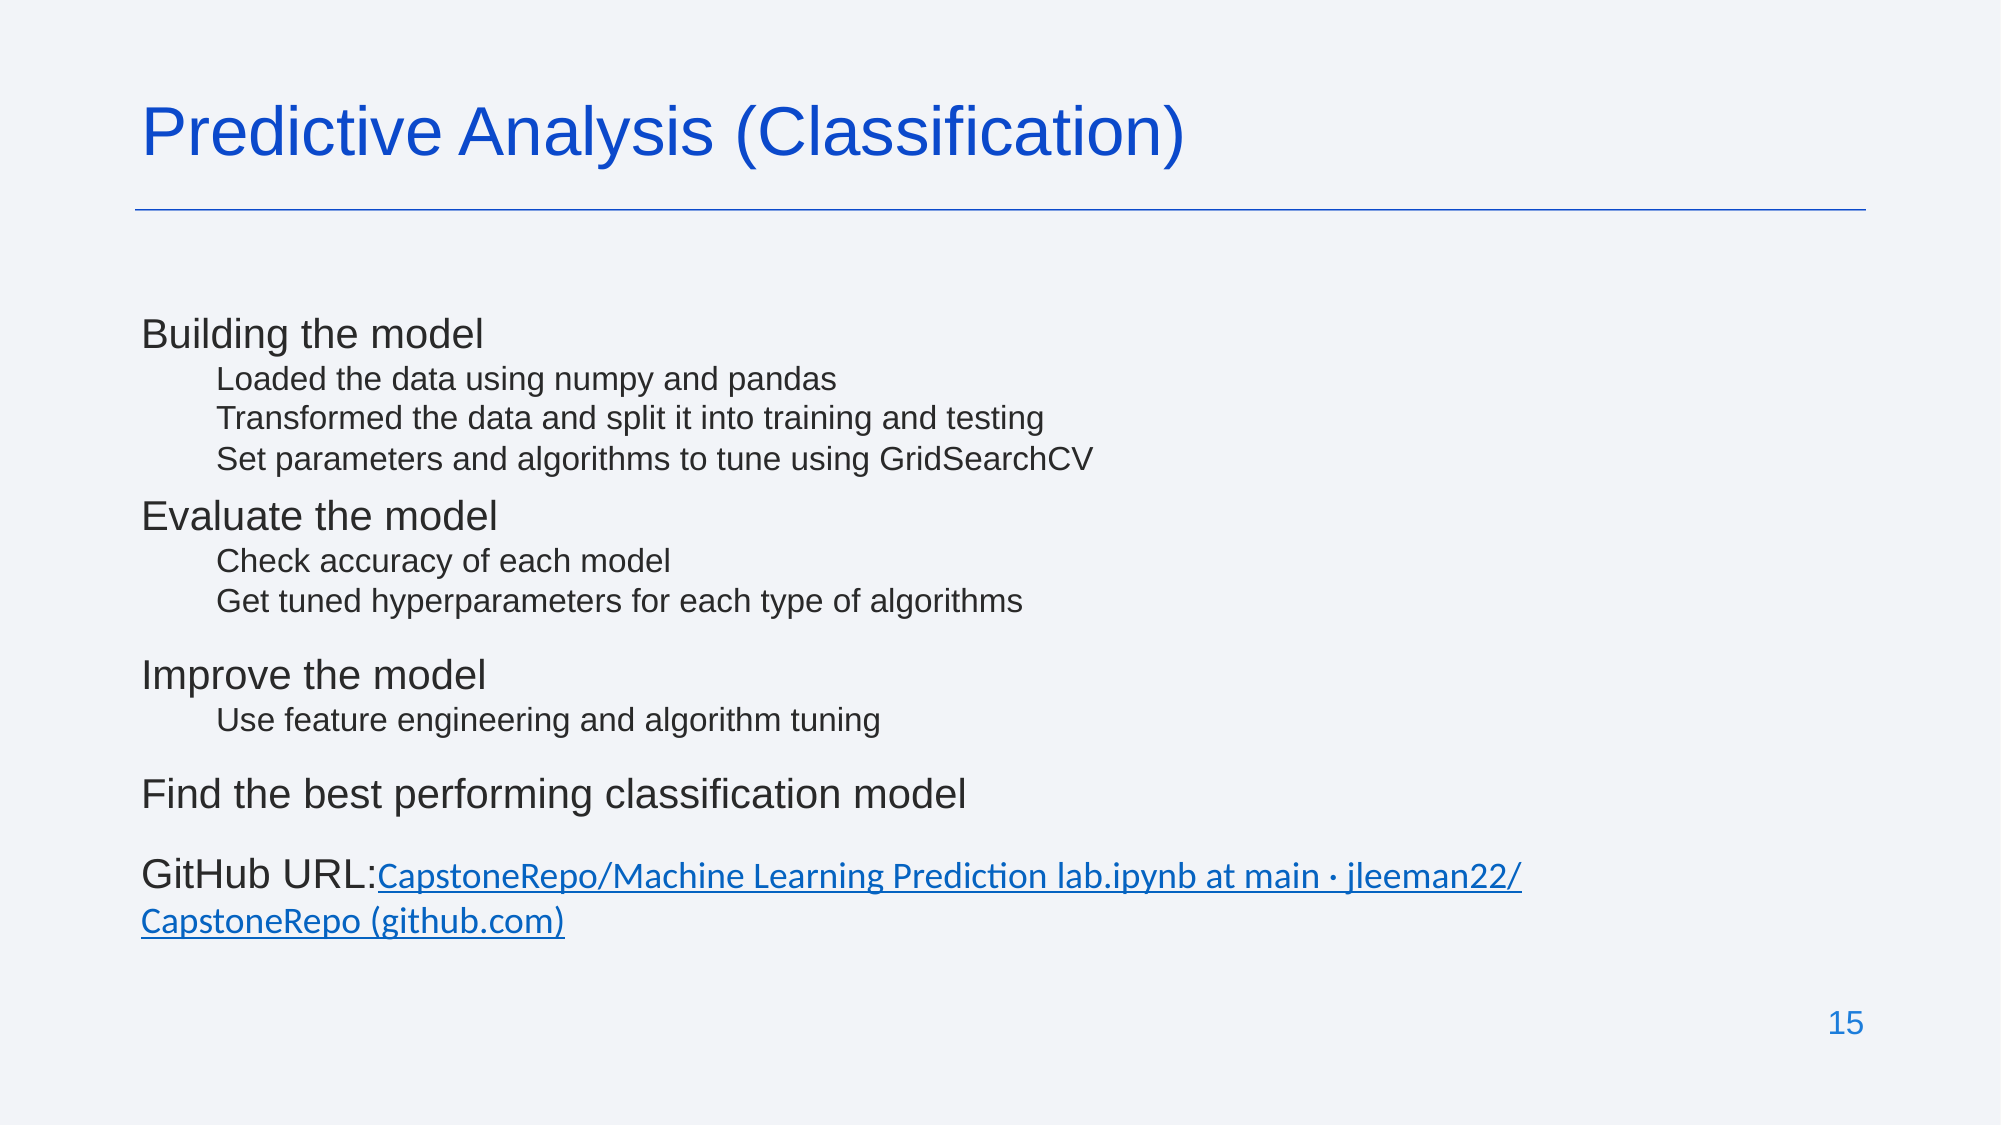

Predictive Analysis (Classification)
Building the model
Loaded the data using numpy and pandas
Transformed the data and split it into training and testing
Set parameters and algorithms to tune using GridSearchCV
Evaluate the model
Check accuracy of each model
Get tuned hyperparameters for each type of algorithms
Improve the model
Use feature engineering and algorithm tuning
Find the best performing classification model
GitHub URL:CapstoneRepo/Machine Learning Prediction lab.ipynb at main · jleeman22/CapstoneRepo (github.com)
15